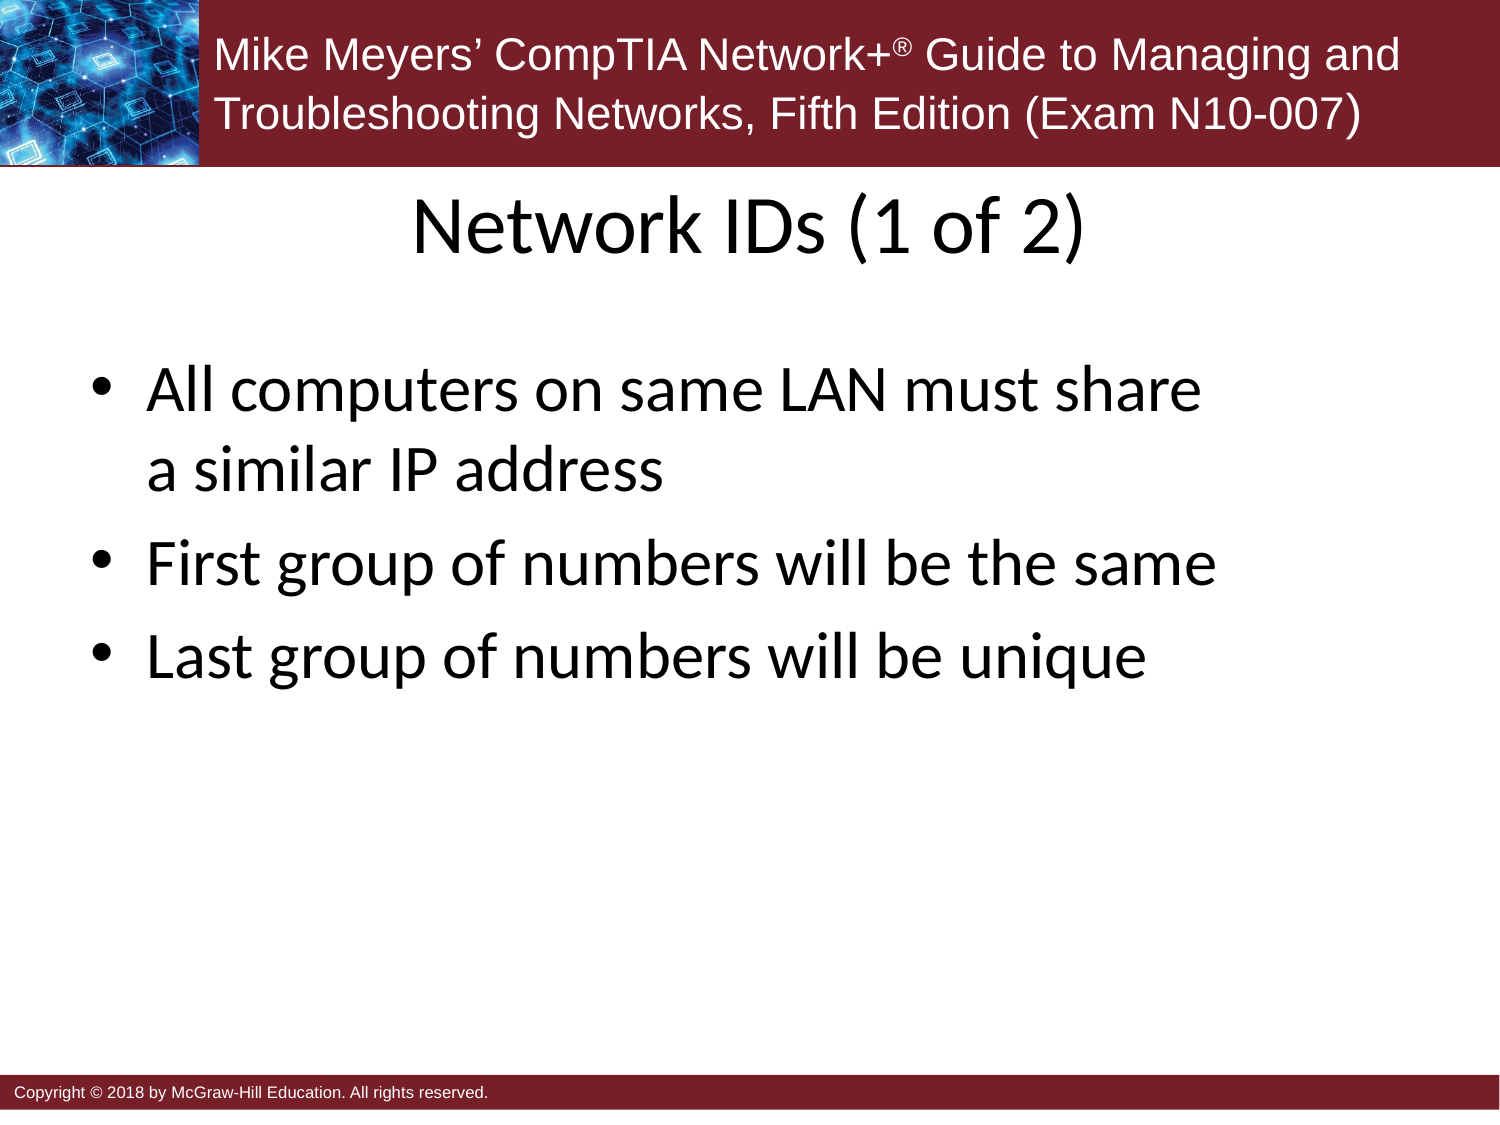

# Network IDs (1 of 2)
All computers on same LAN must share
a similar IP address
First group of numbers will be the same
Last group of numbers will be unique